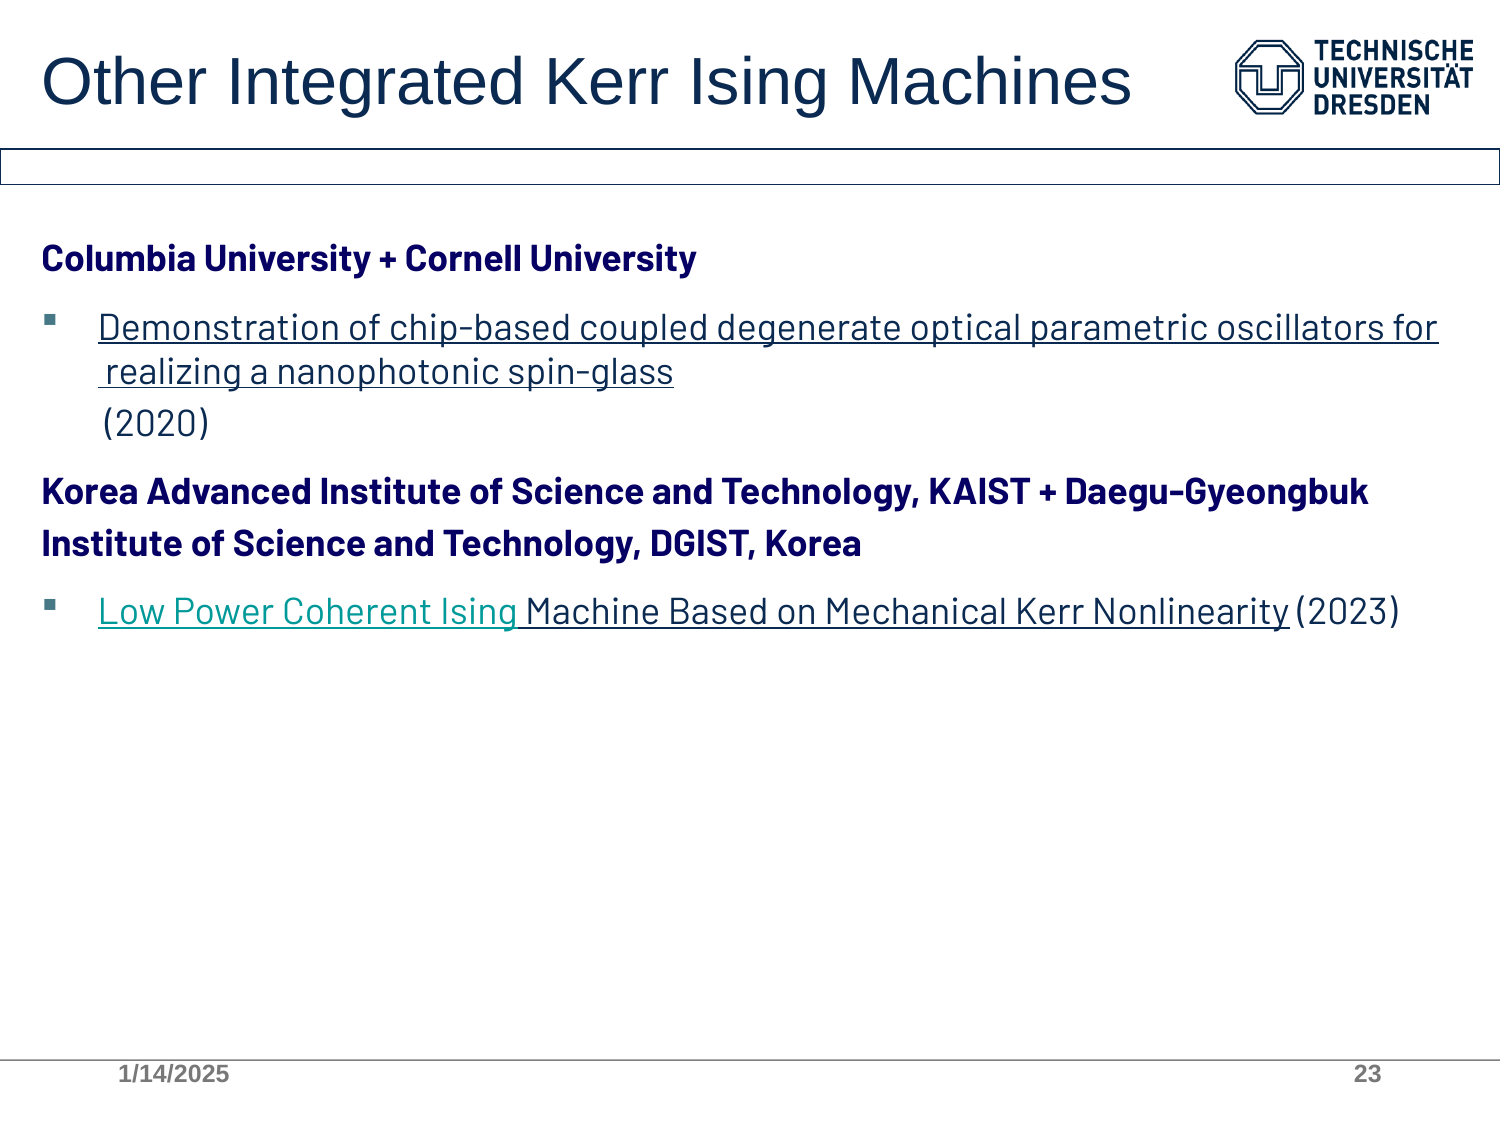

# Other Integrated Kerr Ising Machines
Columbia University + Cornell University
Demonstration of chip-based coupled degenerate optical parametric oscillators for realizing a nanophotonic spin-glass (2020)
Korea Advanced Institute of Science and Technology, KAIST + Daegu-Gyeongbuk Institute of Science and Technology, DGIST, Korea
Low Power Coherent Ising Machine Based on Mechanical Kerr Nonlinearity (2023)

1/14/2025

23